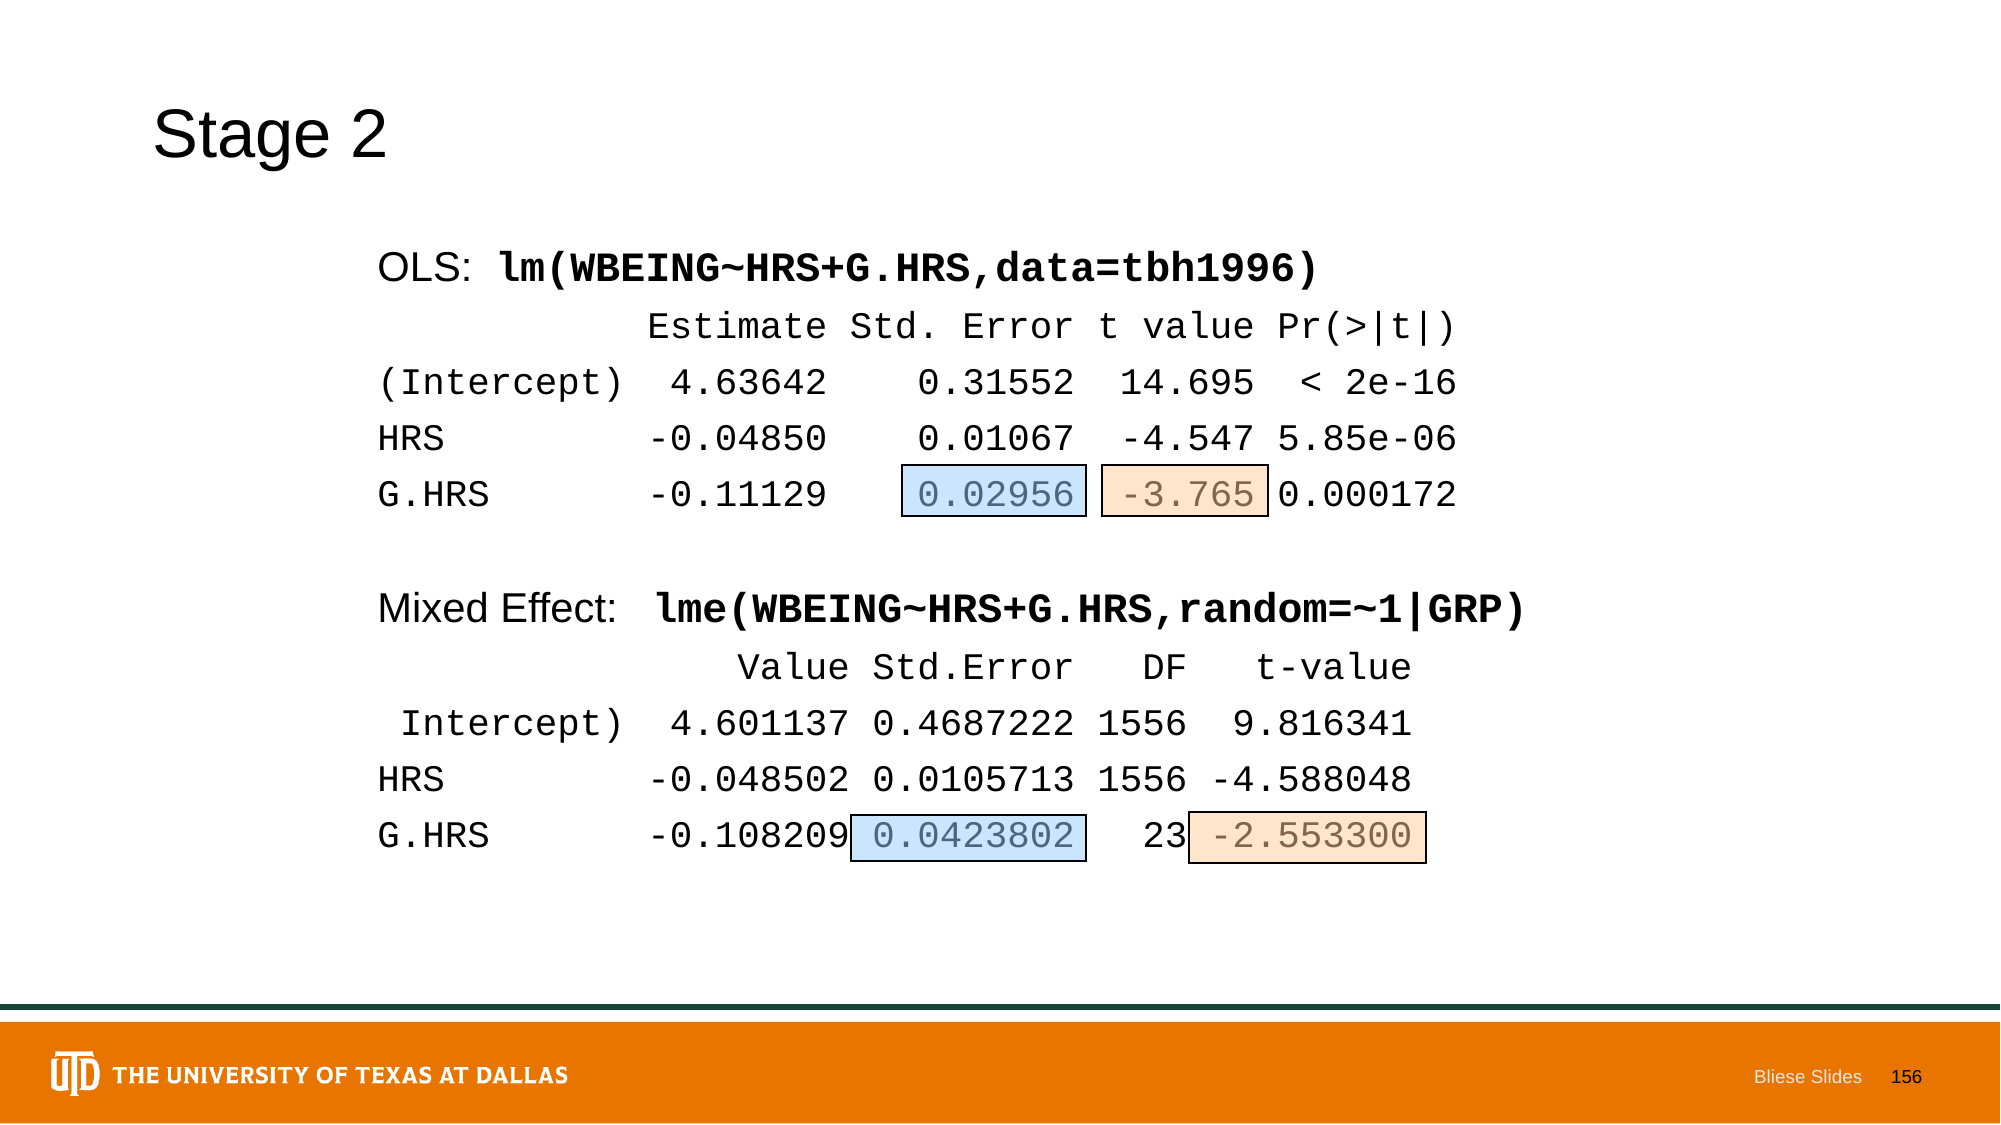

# Stage 2
OLS:  lm(WBEING~HRS+G.HRS,data=tbh1996)
            Estimate Std. Error t value Pr(>|t|)
(Intercept)  4.63642    0.31552  14.695  < 2e-16
HRS         -0.04850    0.01067  -4.547 5.85e-06
G.HRS       -0.11129    0.02956  -3.765 0.000172

Mixed Effect:   lme(WBEING~HRS+G.HRS,random=~1|GRP)
                Value Std.Error   DF   t-value
 Intercept)  4.601137 0.4687222 1556  9.816341
HRS         -0.048502 0.0105713 1556 -4.588048
G.HRS       -0.108209 0.0423802   23 -2.553300

Bliese Slides
156